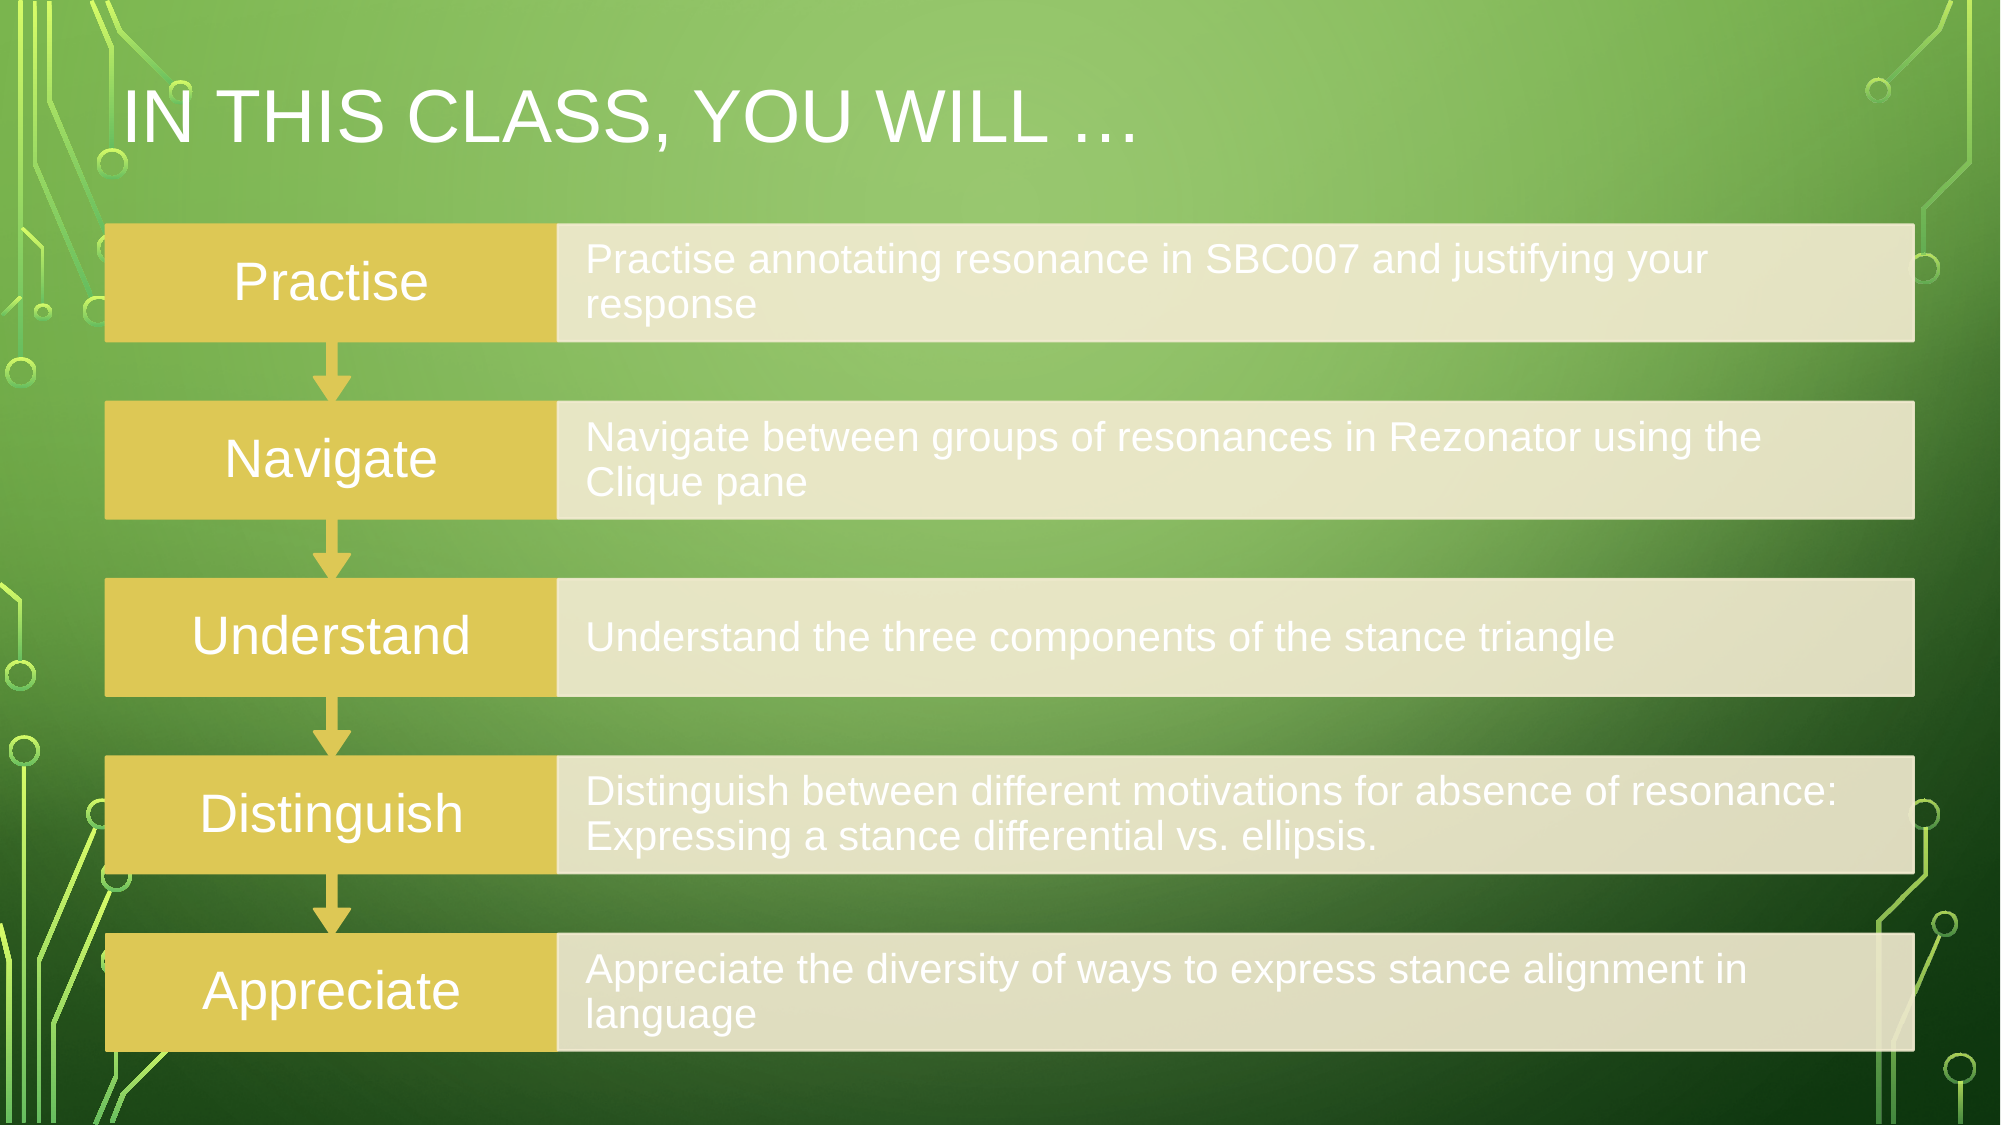

# In this class, you will …
Appreciate
Appreciate the diversity of ways to express stance alignment in language
Distinguish
Distinguish between different motivations for absence of resonance: Expressing a stance differential vs. ellipsis.
Understand
Understand the three components of the stance triangle
Navigate
Navigate between groups of resonances in Rezonator using the Clique pane
Practise
Practise annotating resonance in SBC007 and justifying your response